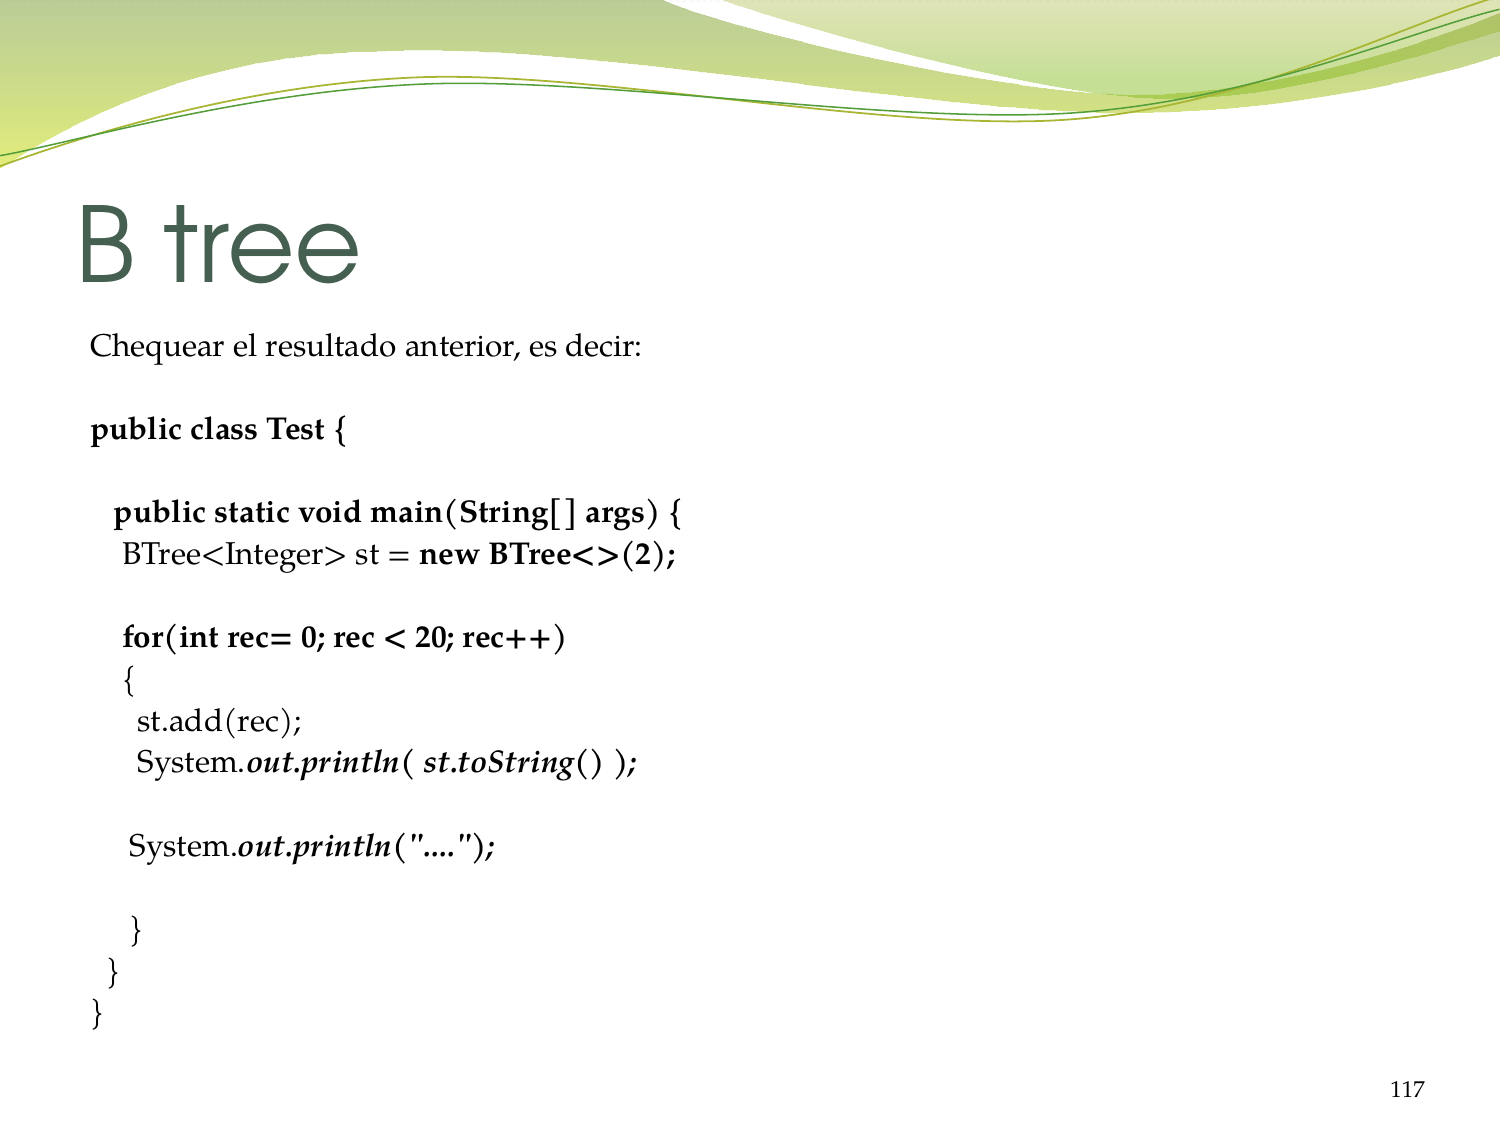

# B tree
Chequear el resultado anterior, es decir:

public class Test {

   public static void main(String[] args) {
    BTree<Integer> st = new BTree<>(2);

    for(int rec= 0; rec < 20; rec++)
    {
      st.add(rec);
      System.out.println( st.toString() );

     System.out.println("....");

     }
  }
}
117